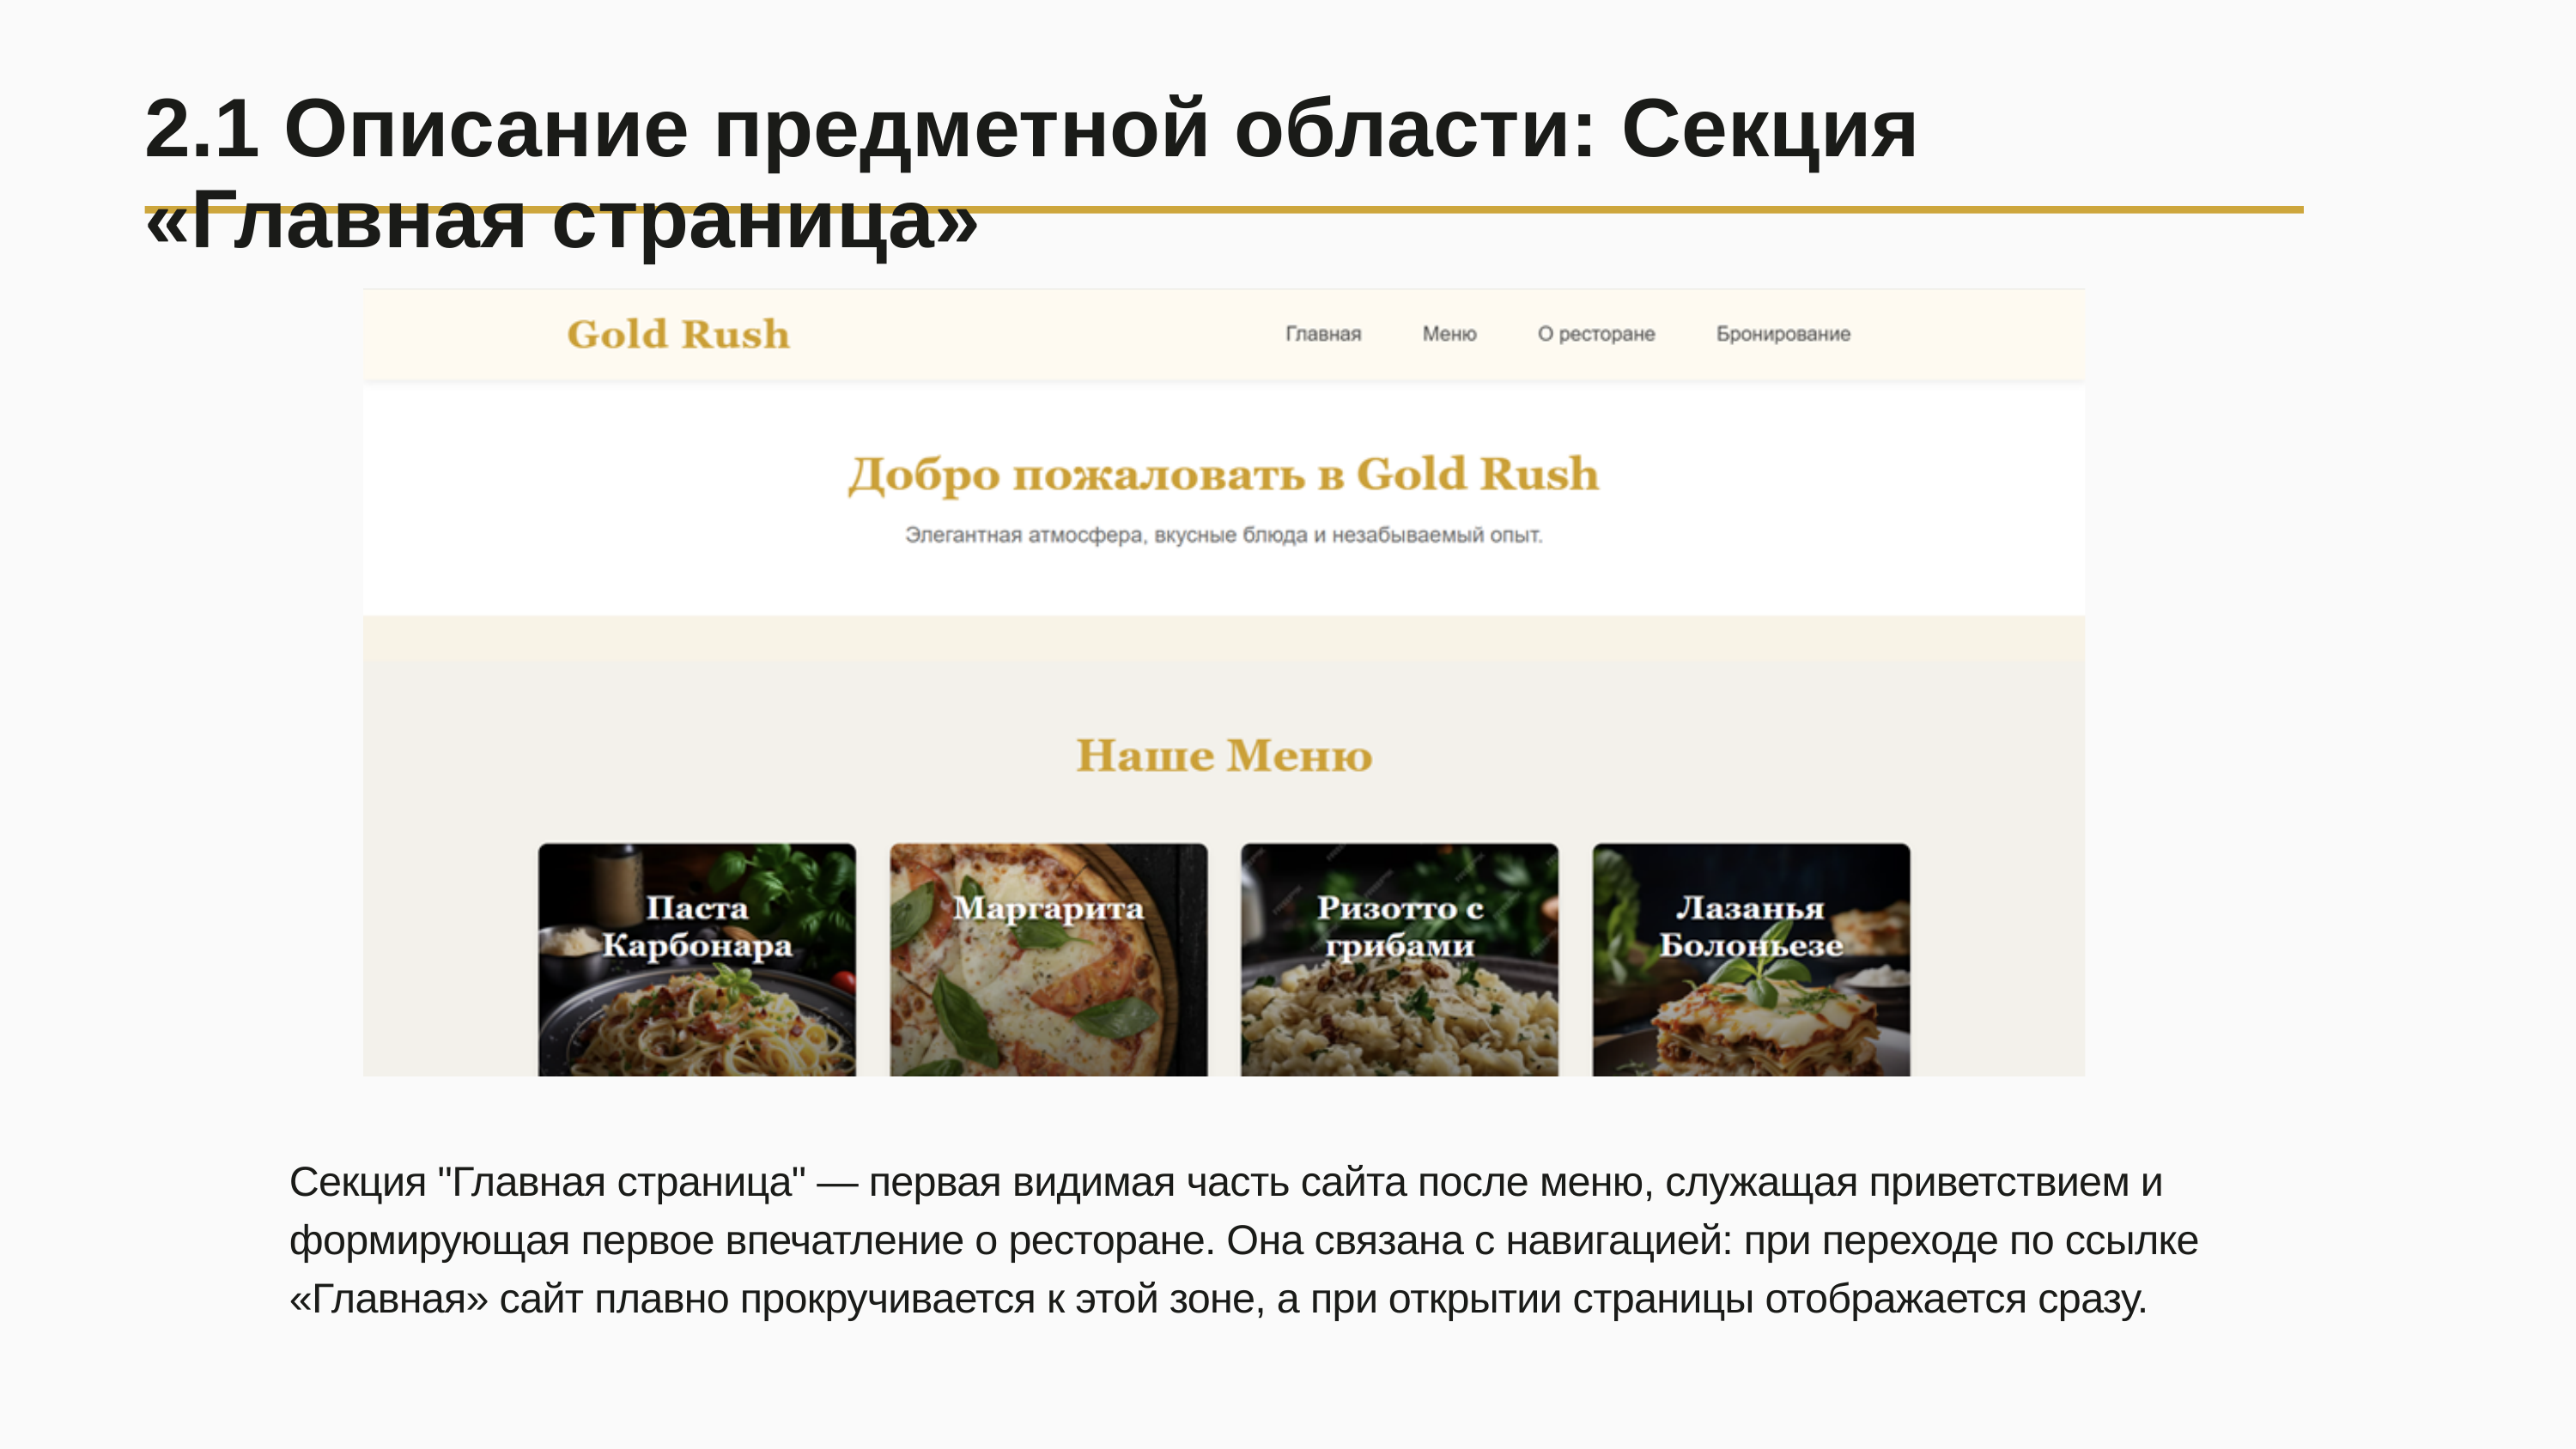

2.1 Описание предметной области: Секция «Главная страница»

Секция "Главная страница" — первая видимая часть сайта после меню, служащая приветствием и формирующая первое впечатление о ресторане. Она связана с навигацией: при переходе по ссылке «Главная» сайт плавно прокручивается к этой зоне, а при открытии страницы отображается сразу.